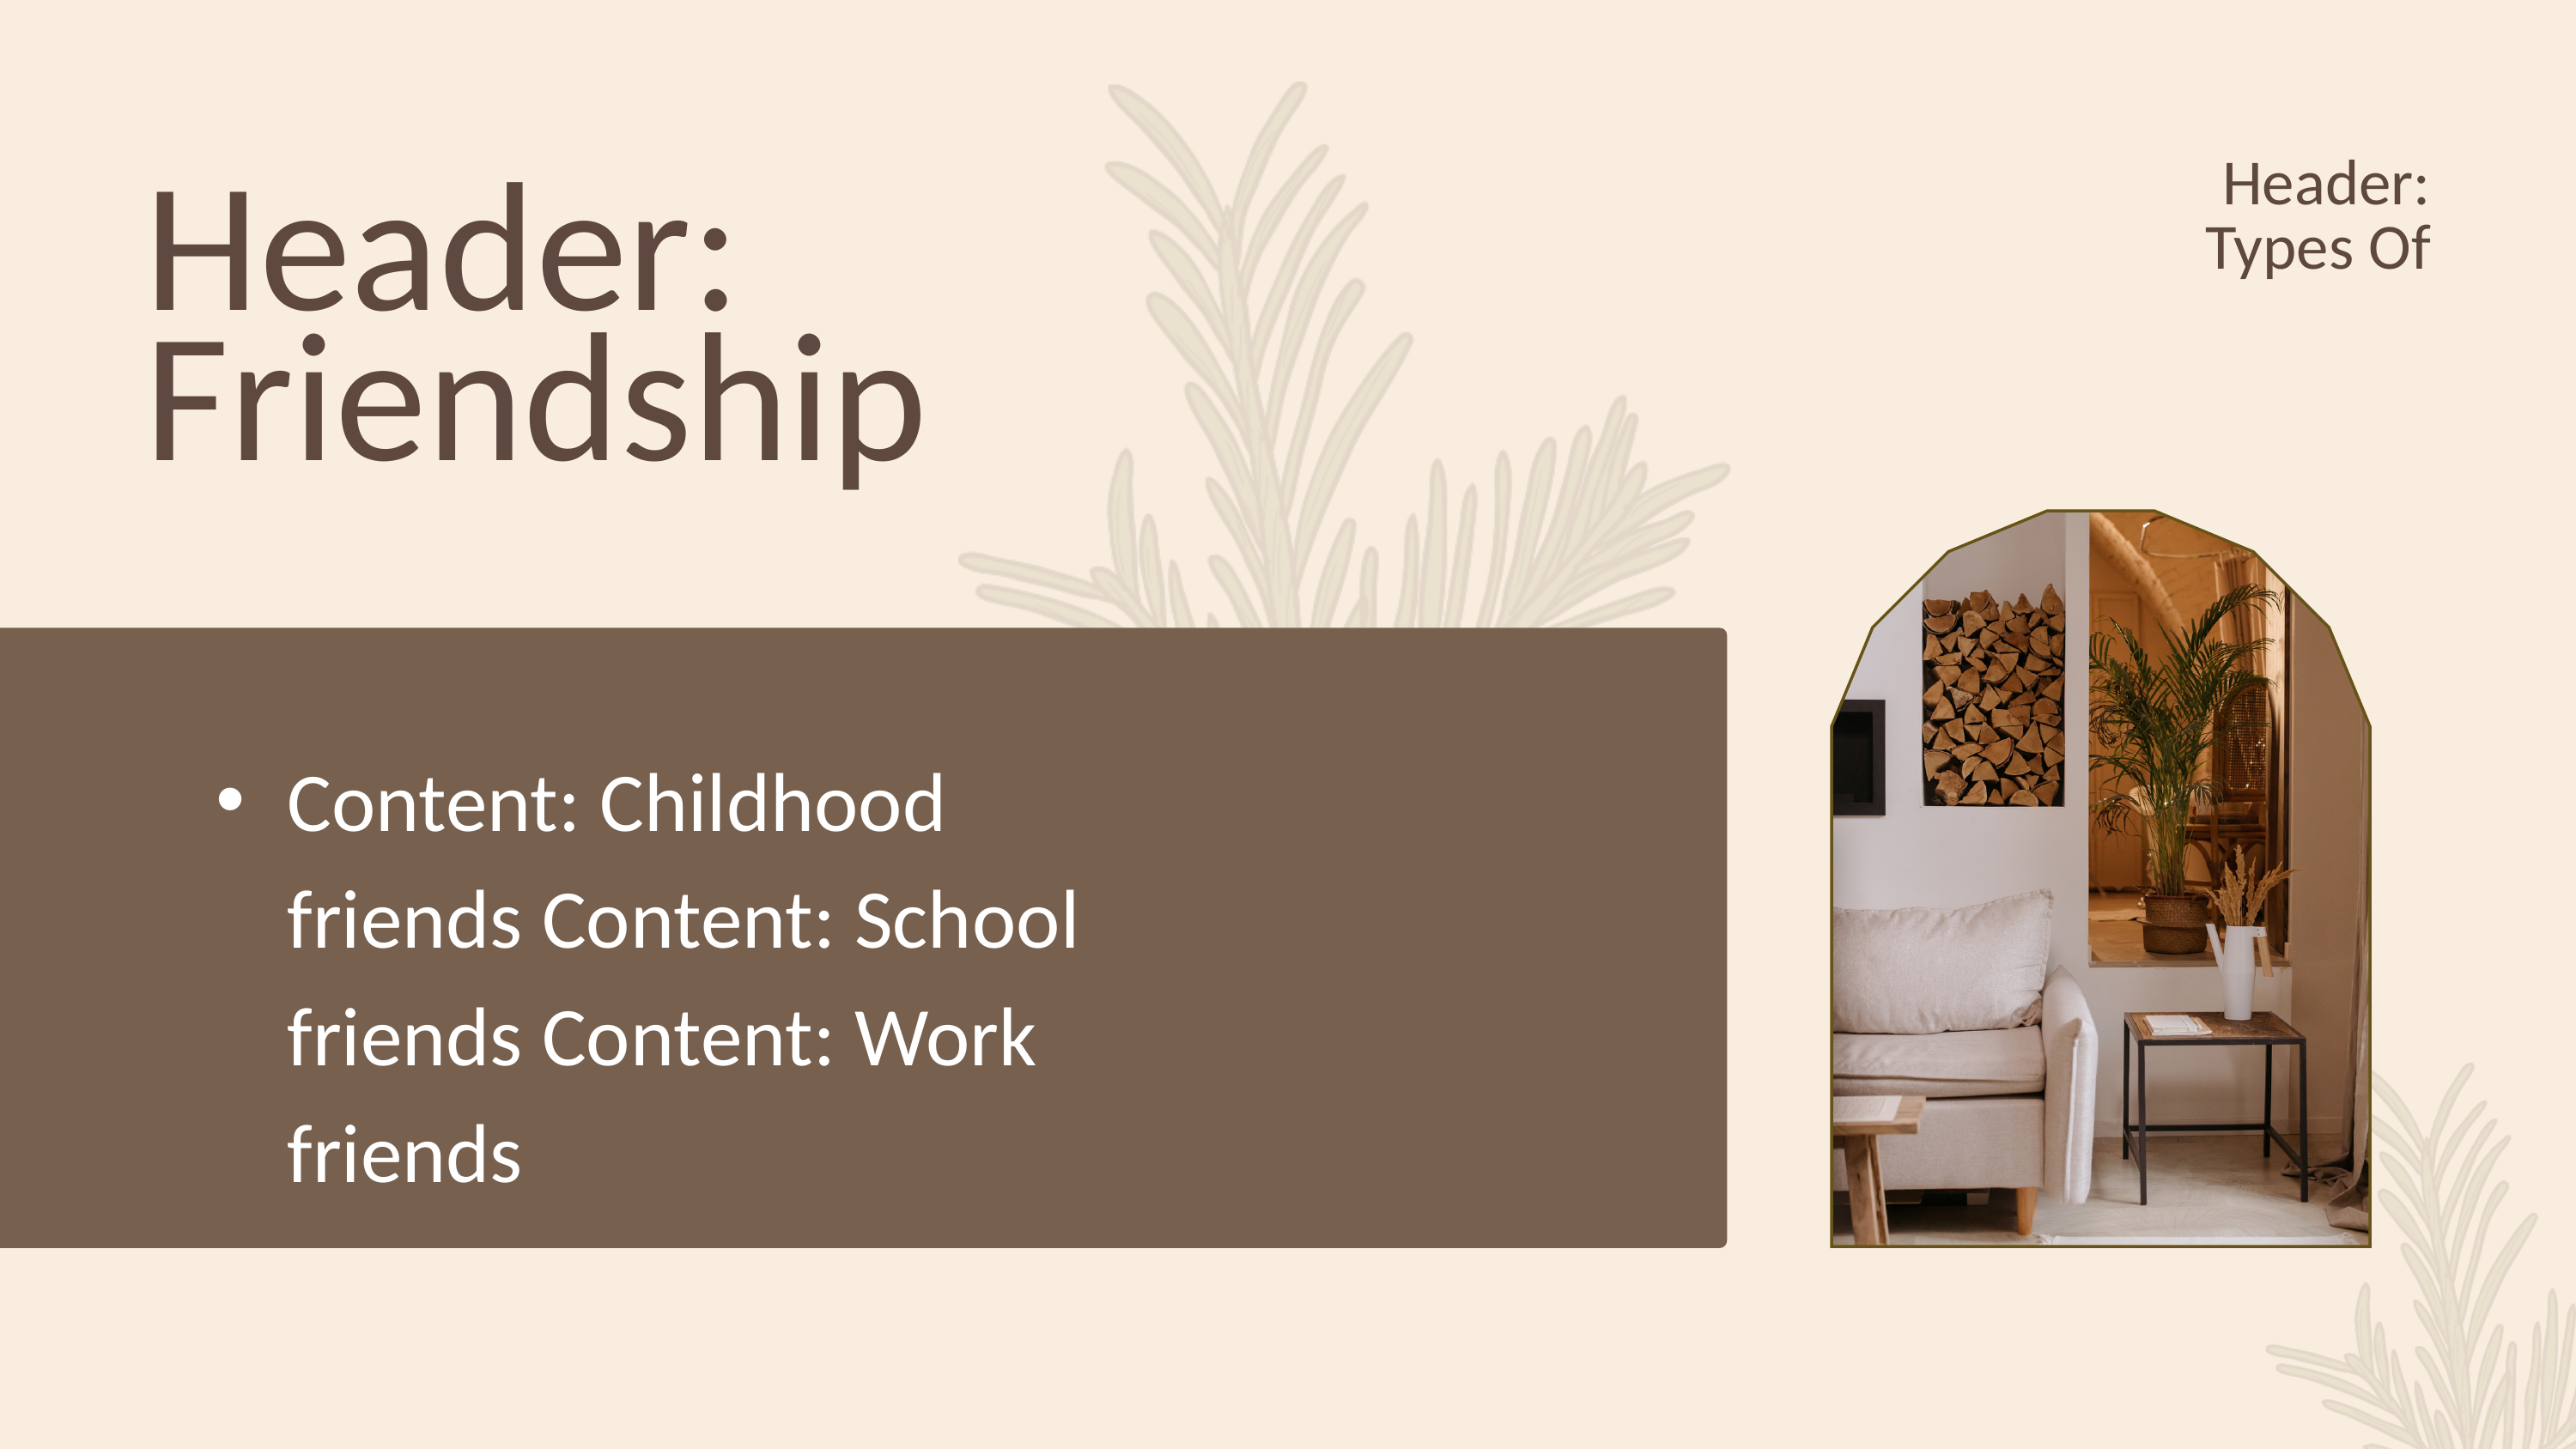

Header: Types Of
Header: Friendship

Content: Childhood friends Content: School friends Content: Work friends